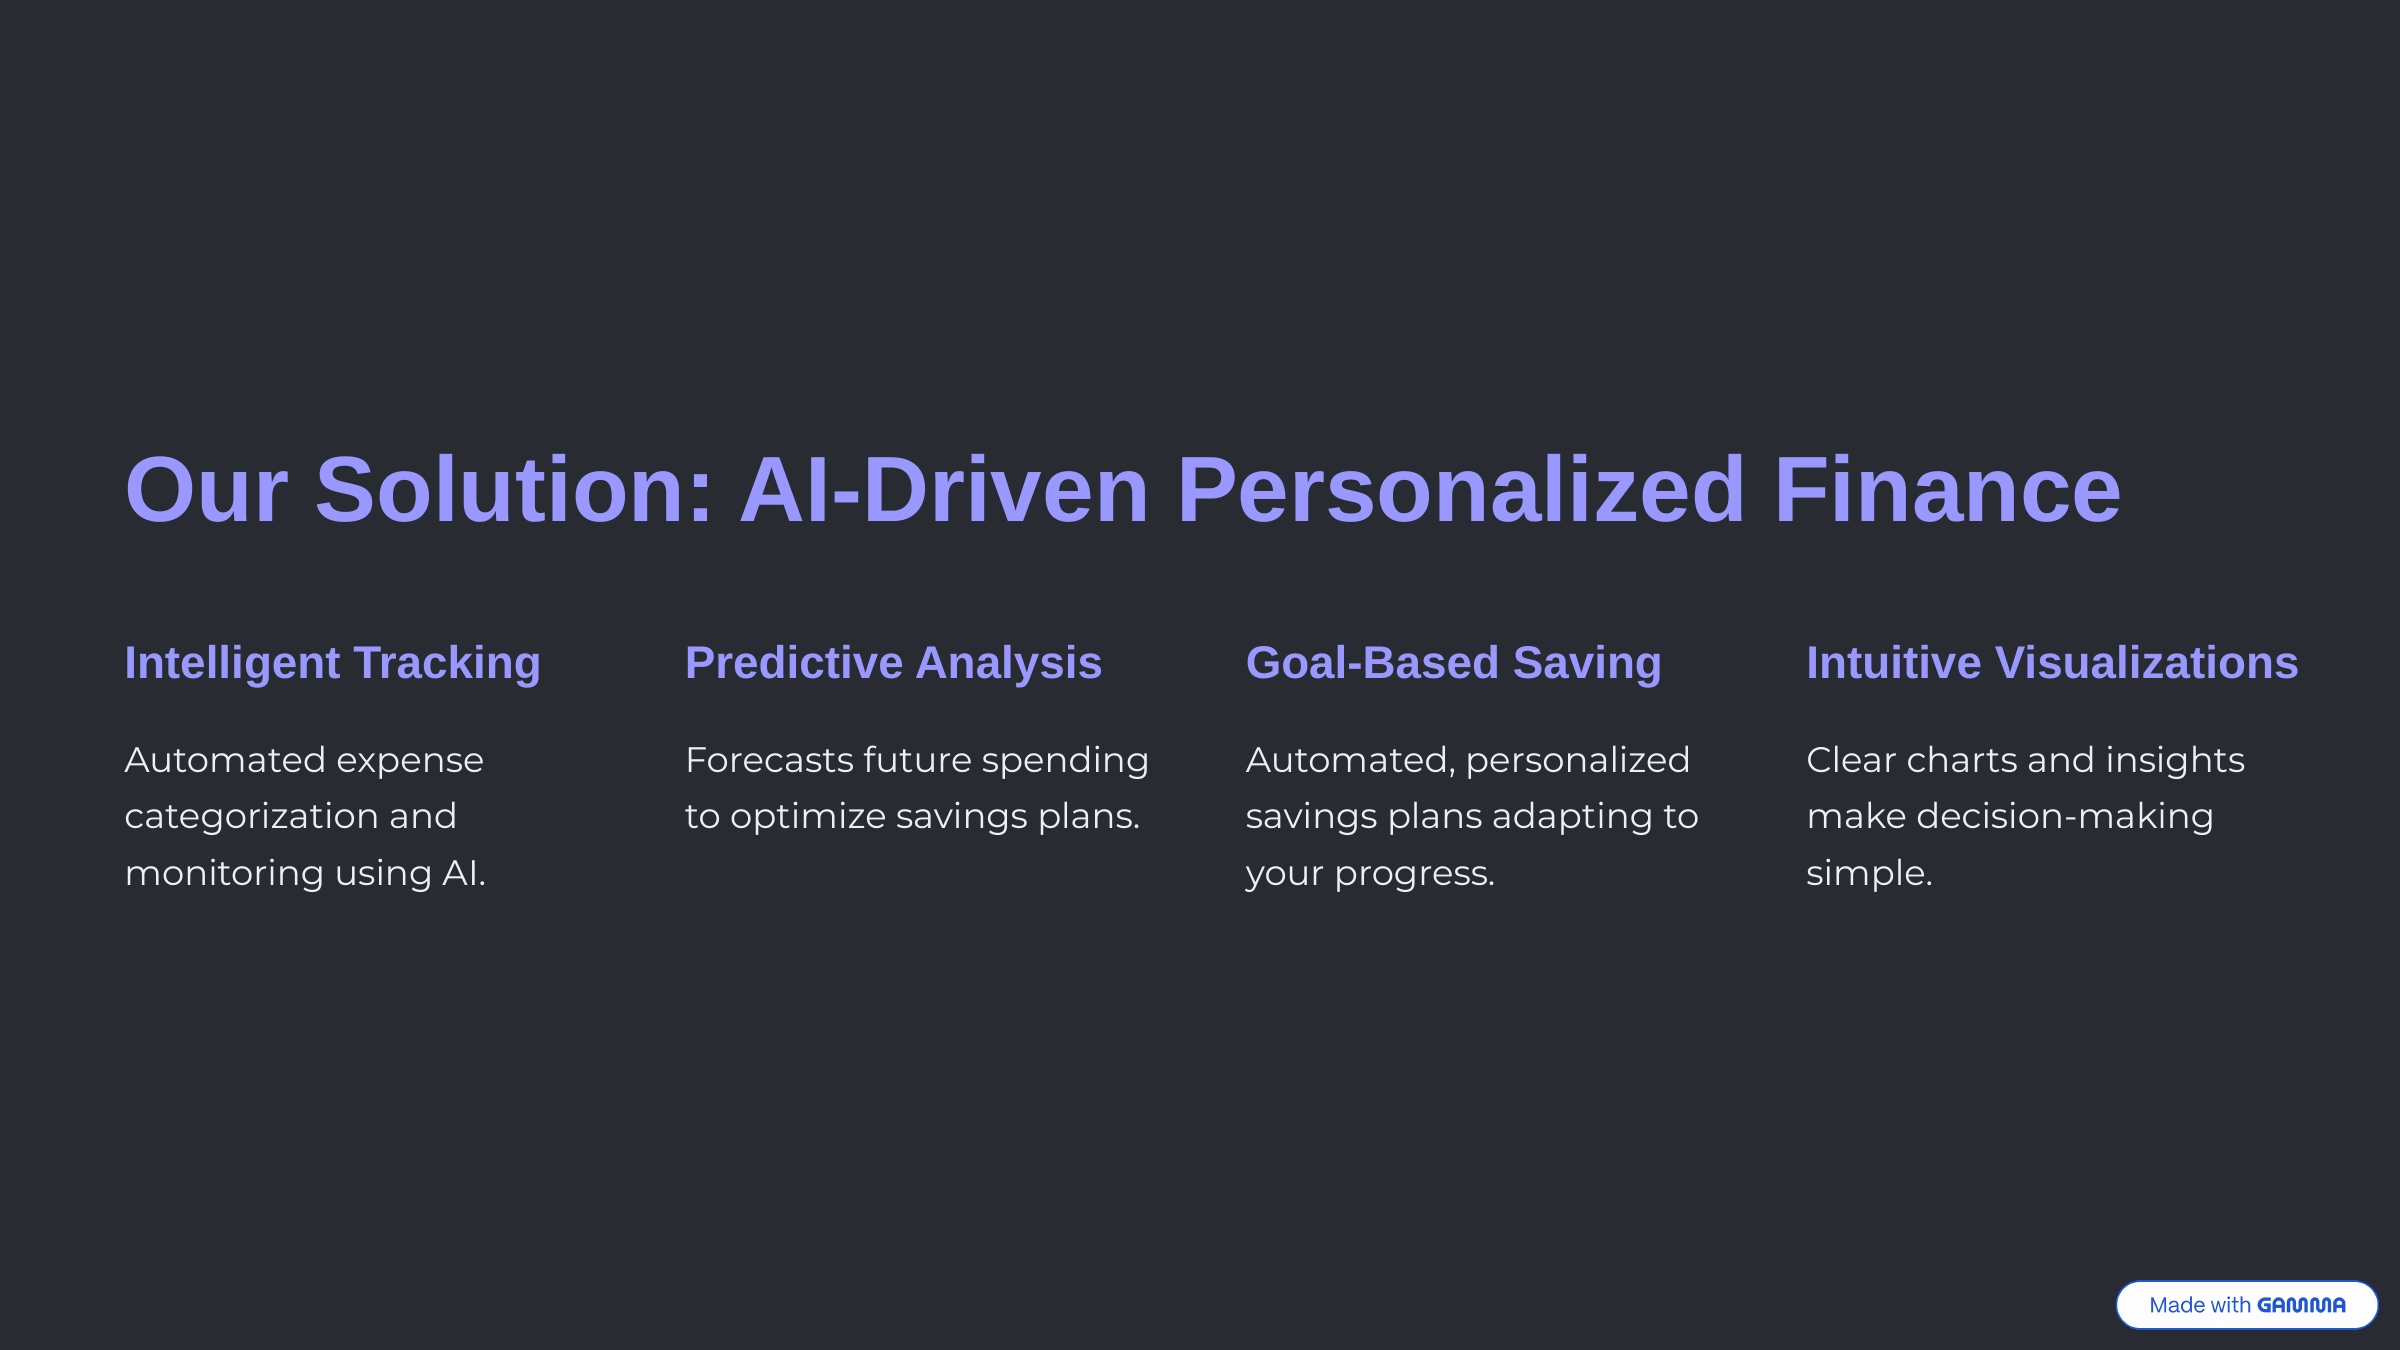

Our Solution: AI-Driven Personalized Finance
Intelligent Tracking
Predictive Analysis
Goal-Based Saving
Intuitive Visualizations
Automated expense categorization and monitoring using AI.
Forecasts future spending to optimize savings plans.
Automated, personalized savings plans adapting to your progress.
Clear charts and insights make decision-making simple.